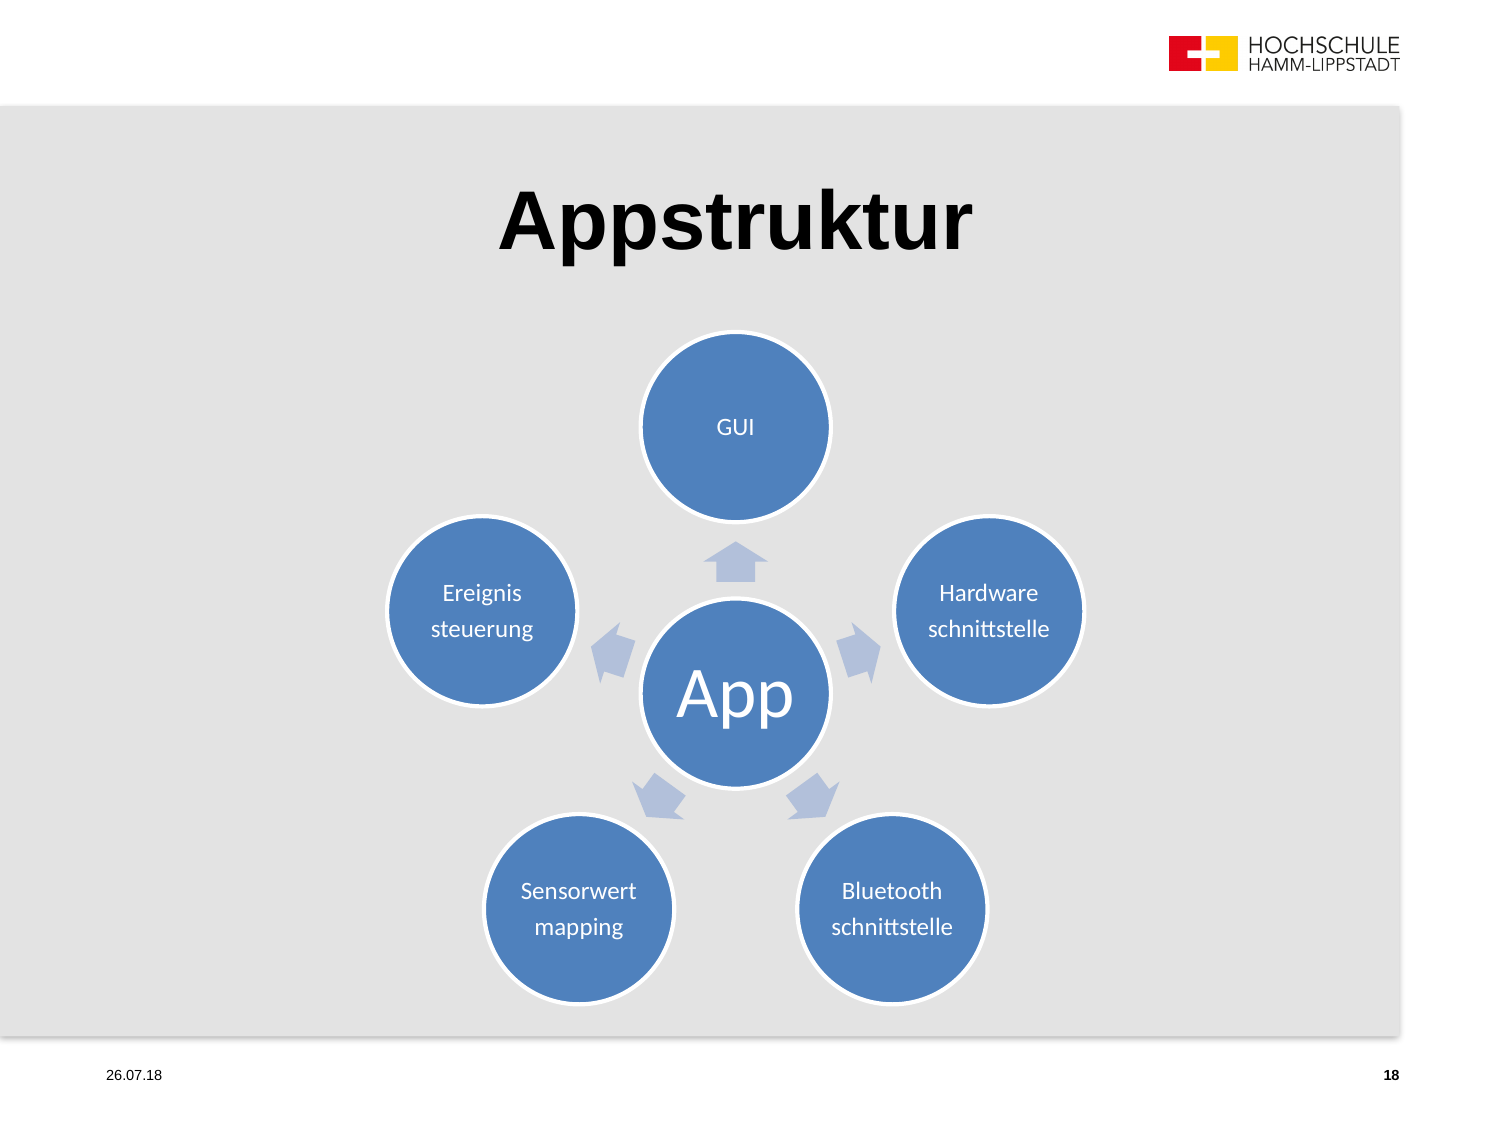

# Appstruktur
App

GUI

Hardware
schnittstelle

Bluetooth
schnittstelle

Sensorwert
mapping

Ereignis
steuerung
26.07.18
18